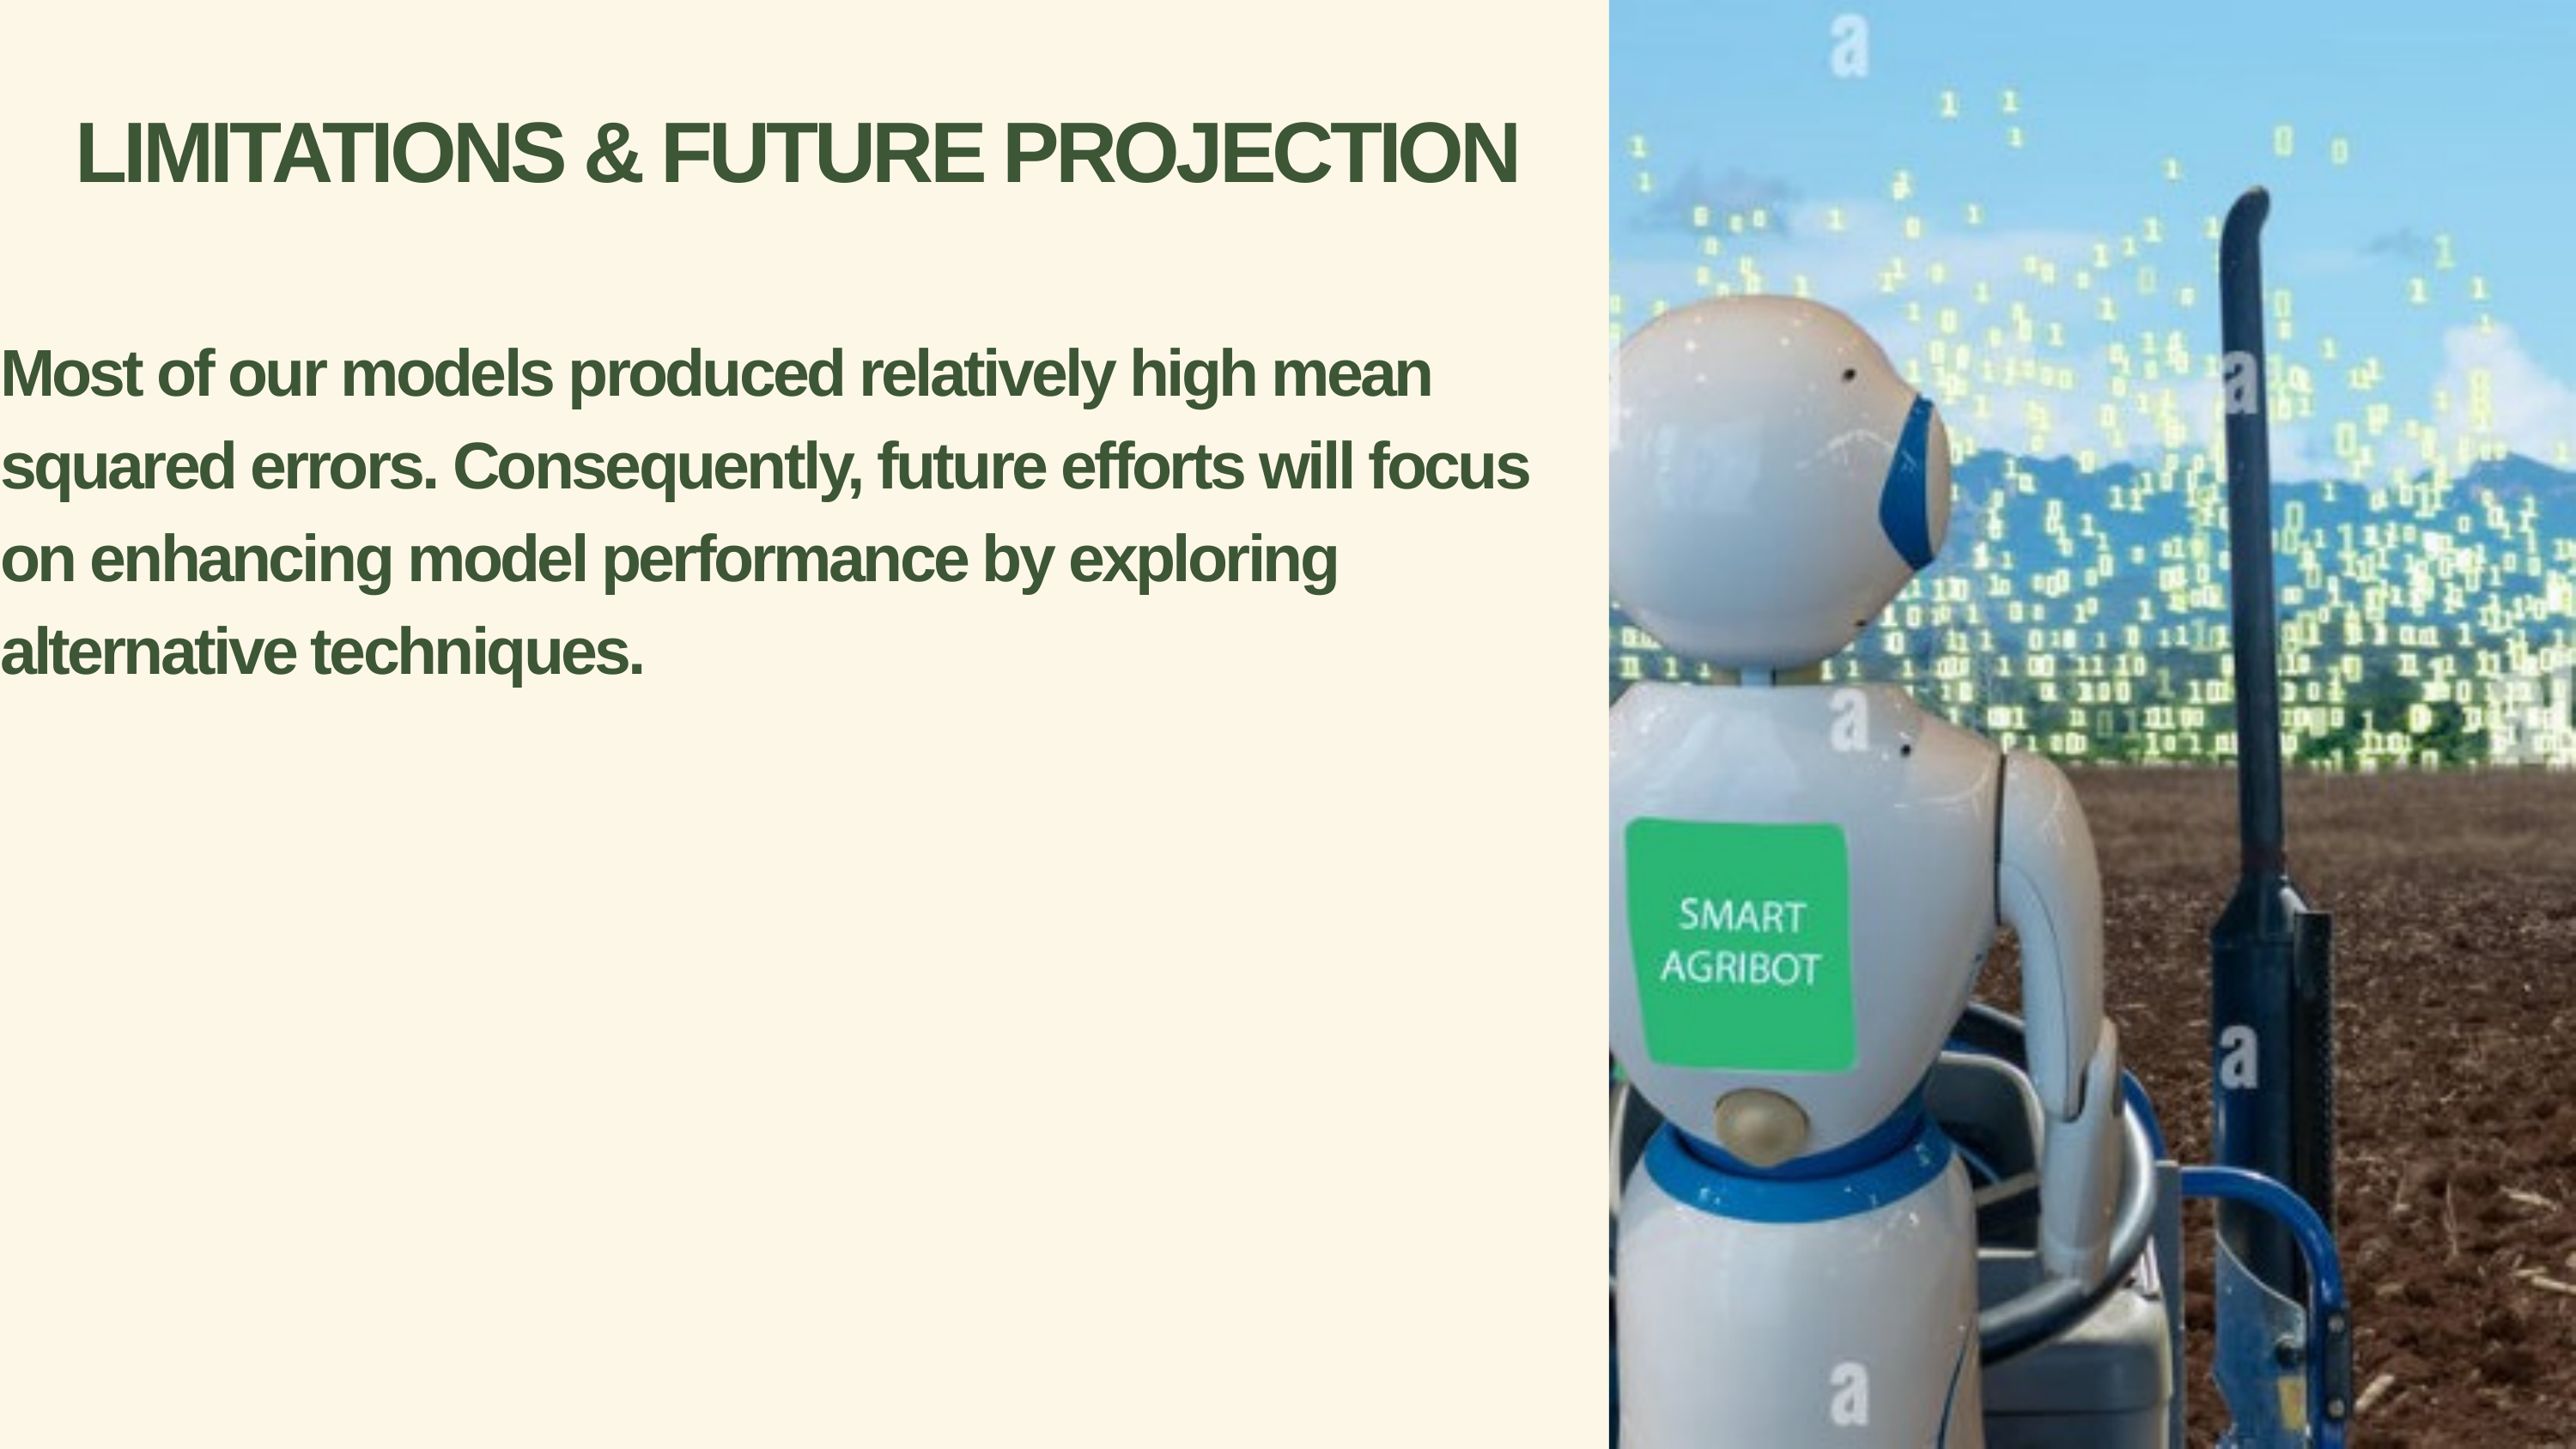

LIMITATIONS & FUTURE PROJECTION

Most of our models produced relatively high mean squared errors. Consequently, future efforts will focus on enhancing model performance by exploring alternative techniques.